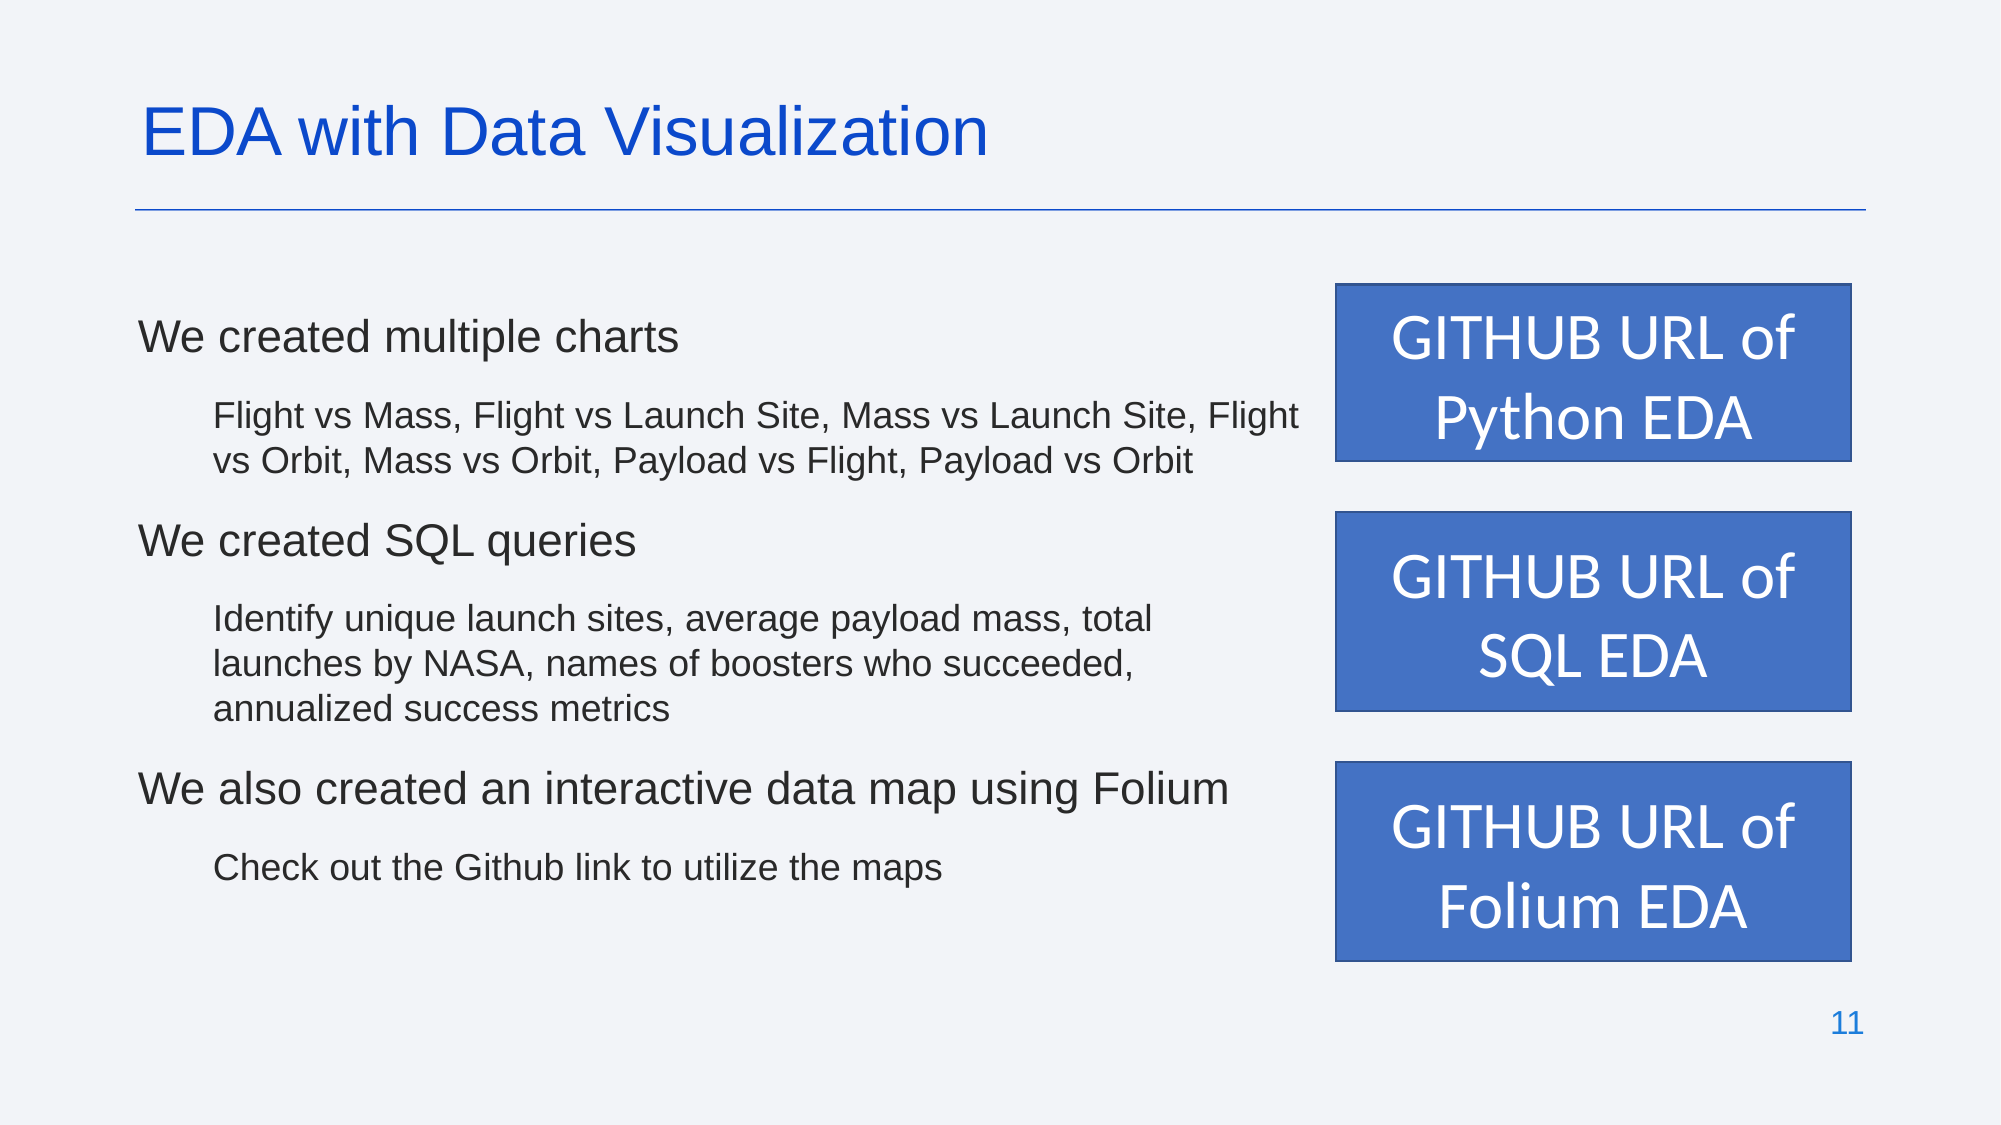

EDA with Data Visualization
GITHUB URL of Python EDA
We created multiple charts
Flight vs Mass, Flight vs Launch Site, Mass vs Launch Site, Flight vs Orbit, Mass vs Orbit, Payload vs Flight, Payload vs Orbit
We created SQL queries
Identify unique launch sites, average payload mass, total launches by NASA, names of boosters who succeeded, annualized success metrics
We also created an interactive data map using Folium
Check out the Github link to utilize the maps

GITHUB URL of SQL EDA
GITHUB URL of Folium EDA
11